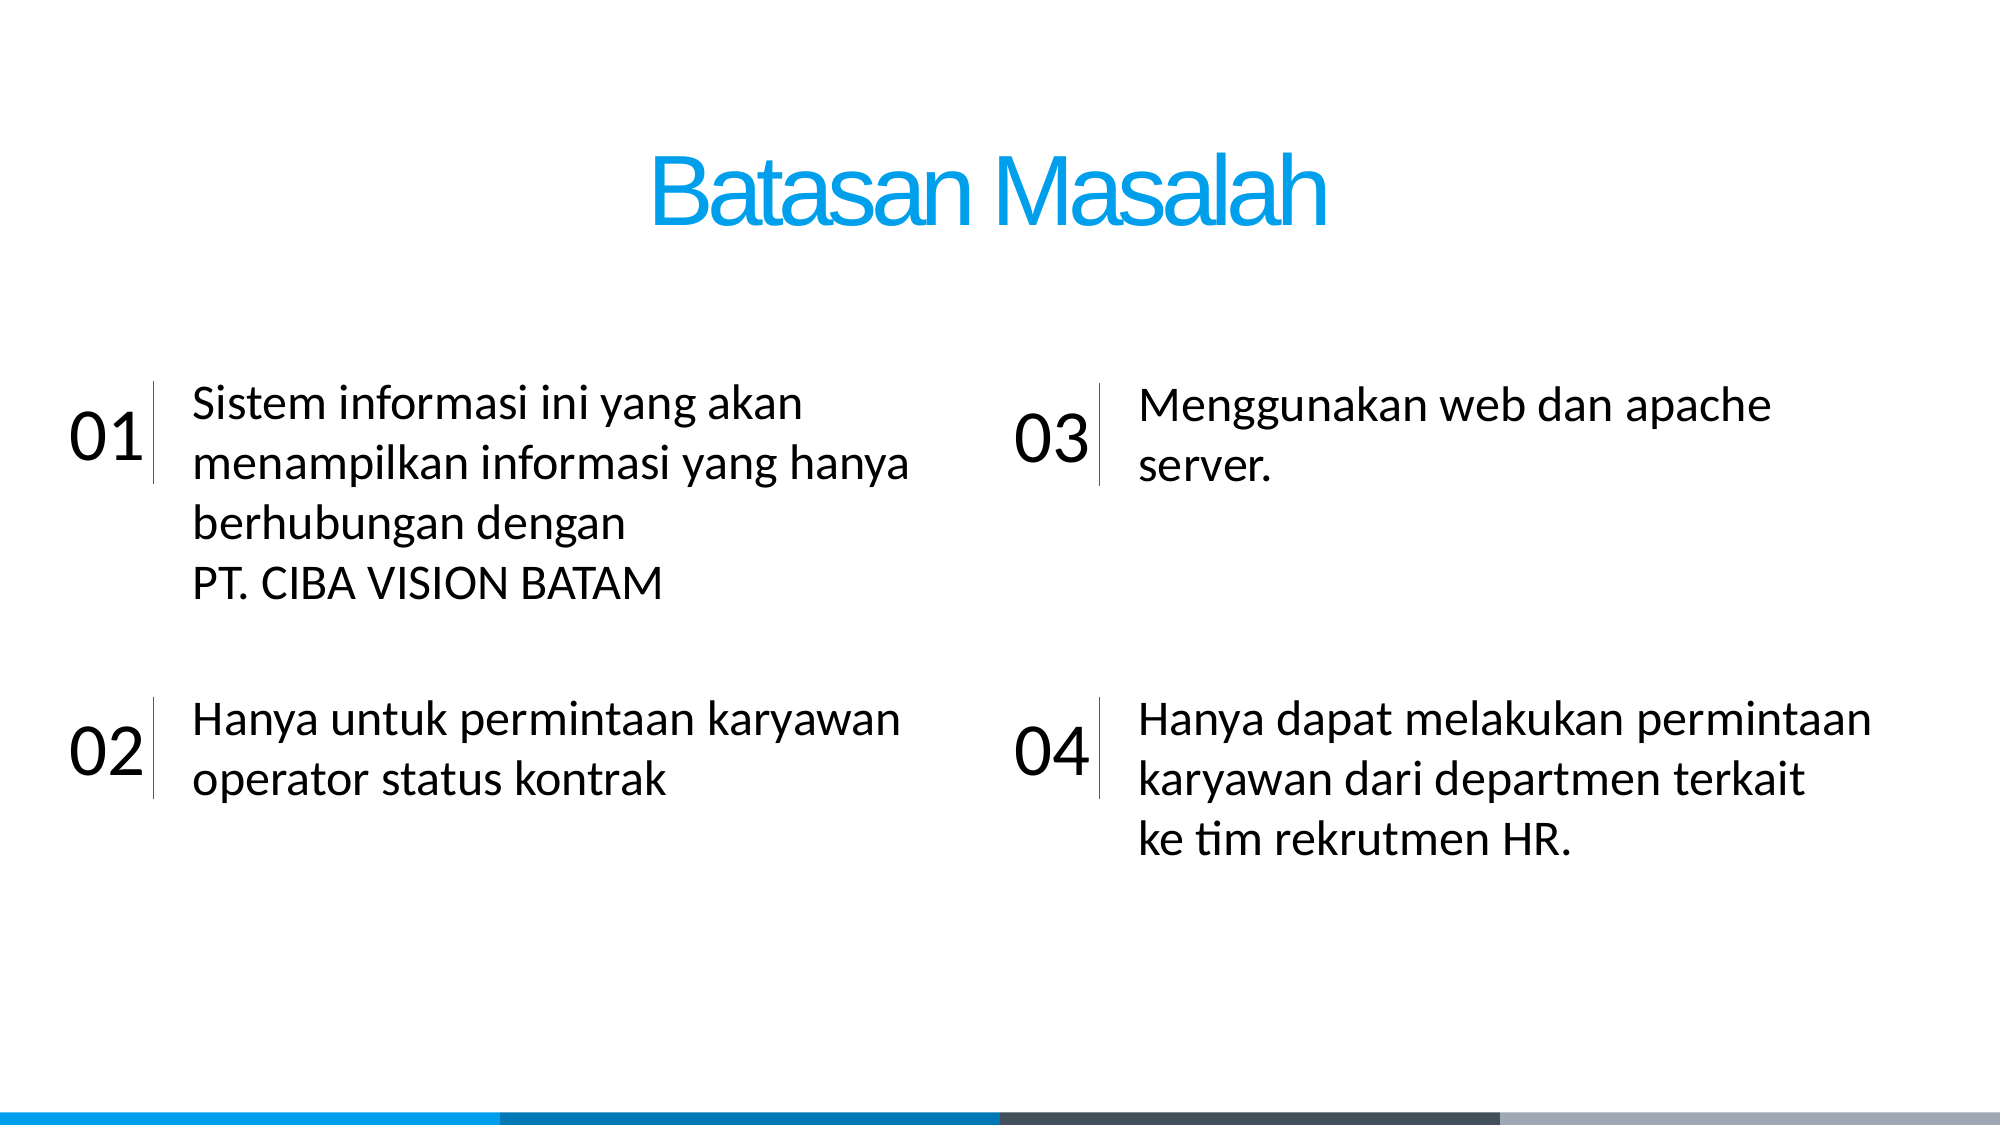

Batasan Masalah
Sistem informasi ini yang akan menampilkan informasi yang hanya
berhubungan dengan
PT. CIBA VISION BATAM
01
Menggunakan web dan apache server.
03
Hanya untuk permintaan karyawan operator status kontrak
02
Hanya dapat melakukan permintaan karyawan dari departmen terkait
ke tim rekrutmen HR.
04